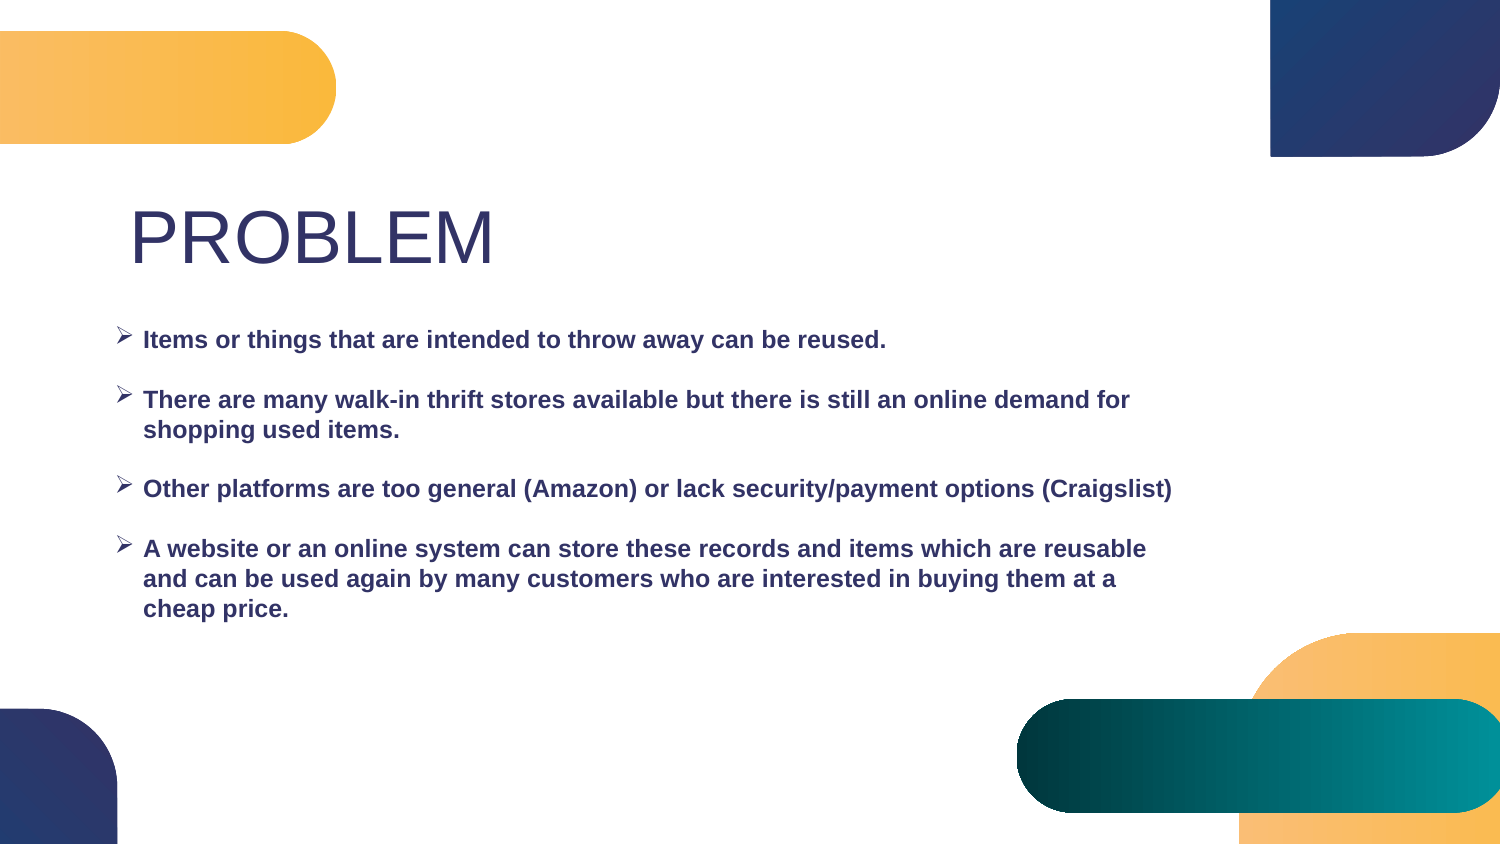

# PROBLEM
Items or things that are intended to throw away can be reused.

There are many walk-in thrift stores available but there is still an online demand for shopping used items.

Other platforms are too general (Amazon) or lack security/payment options (Craigslist)

A website or an online system can store these records and items which are reusable and can be used again by many customers who are interested in buying them at a cheap price.